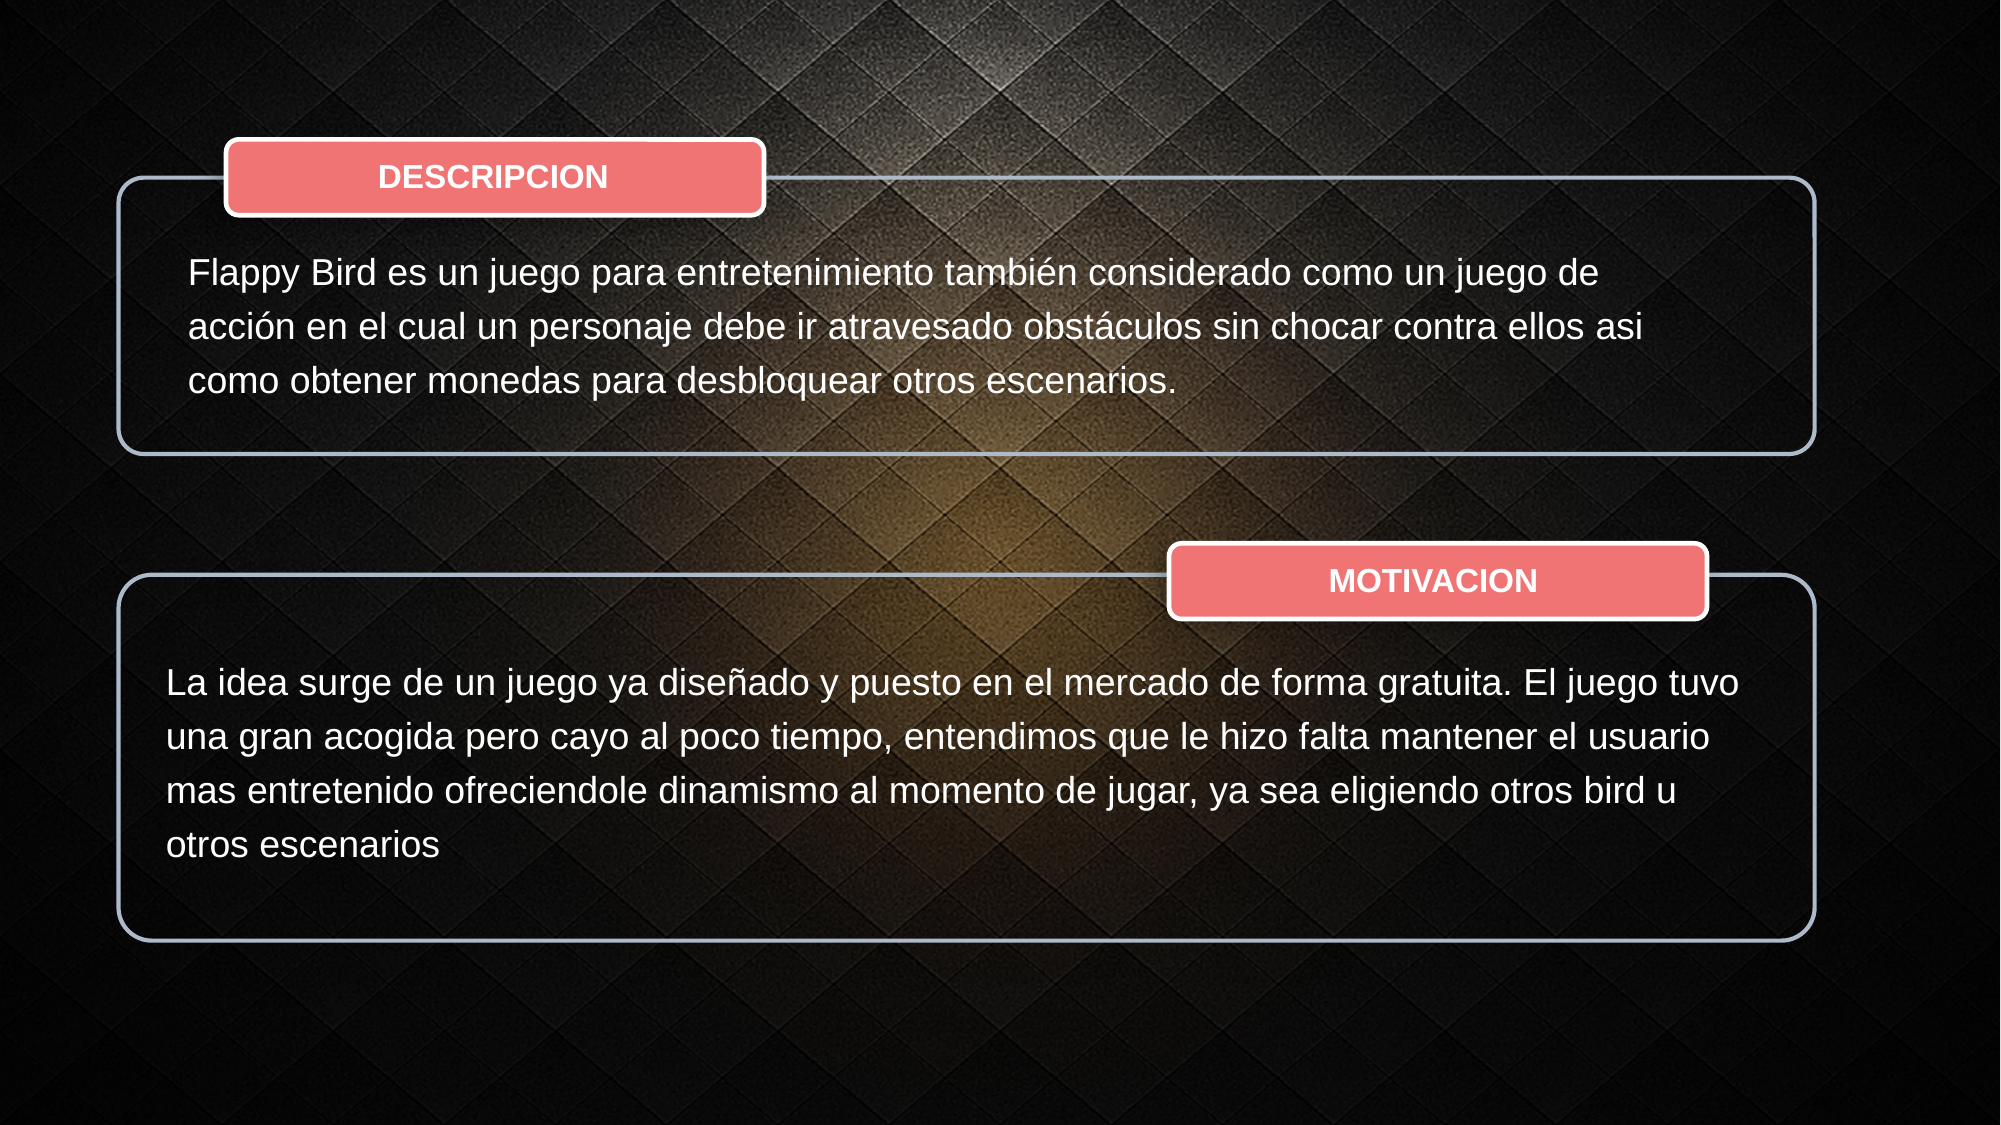

DESCRIPCION

Flappy Bird es un juego para entretenimiento también considerado como un juego de acción en el cual un personaje debe ir atravesado obstáculos sin chocar contra ellos asi como obtener monedas para desbloquear otros escenarios.

MOTIVACION

La idea surge de un juego ya diseñado y puesto en el mercado de forma gratuita. El juego tuvo una gran acogida pero cayo al poco tiempo, entendimos que le hizo falta mantener el usuario mas entretenido ofreciendole dinamismo al momento de jugar, ya sea eligiendo otros bird u otros escenarios